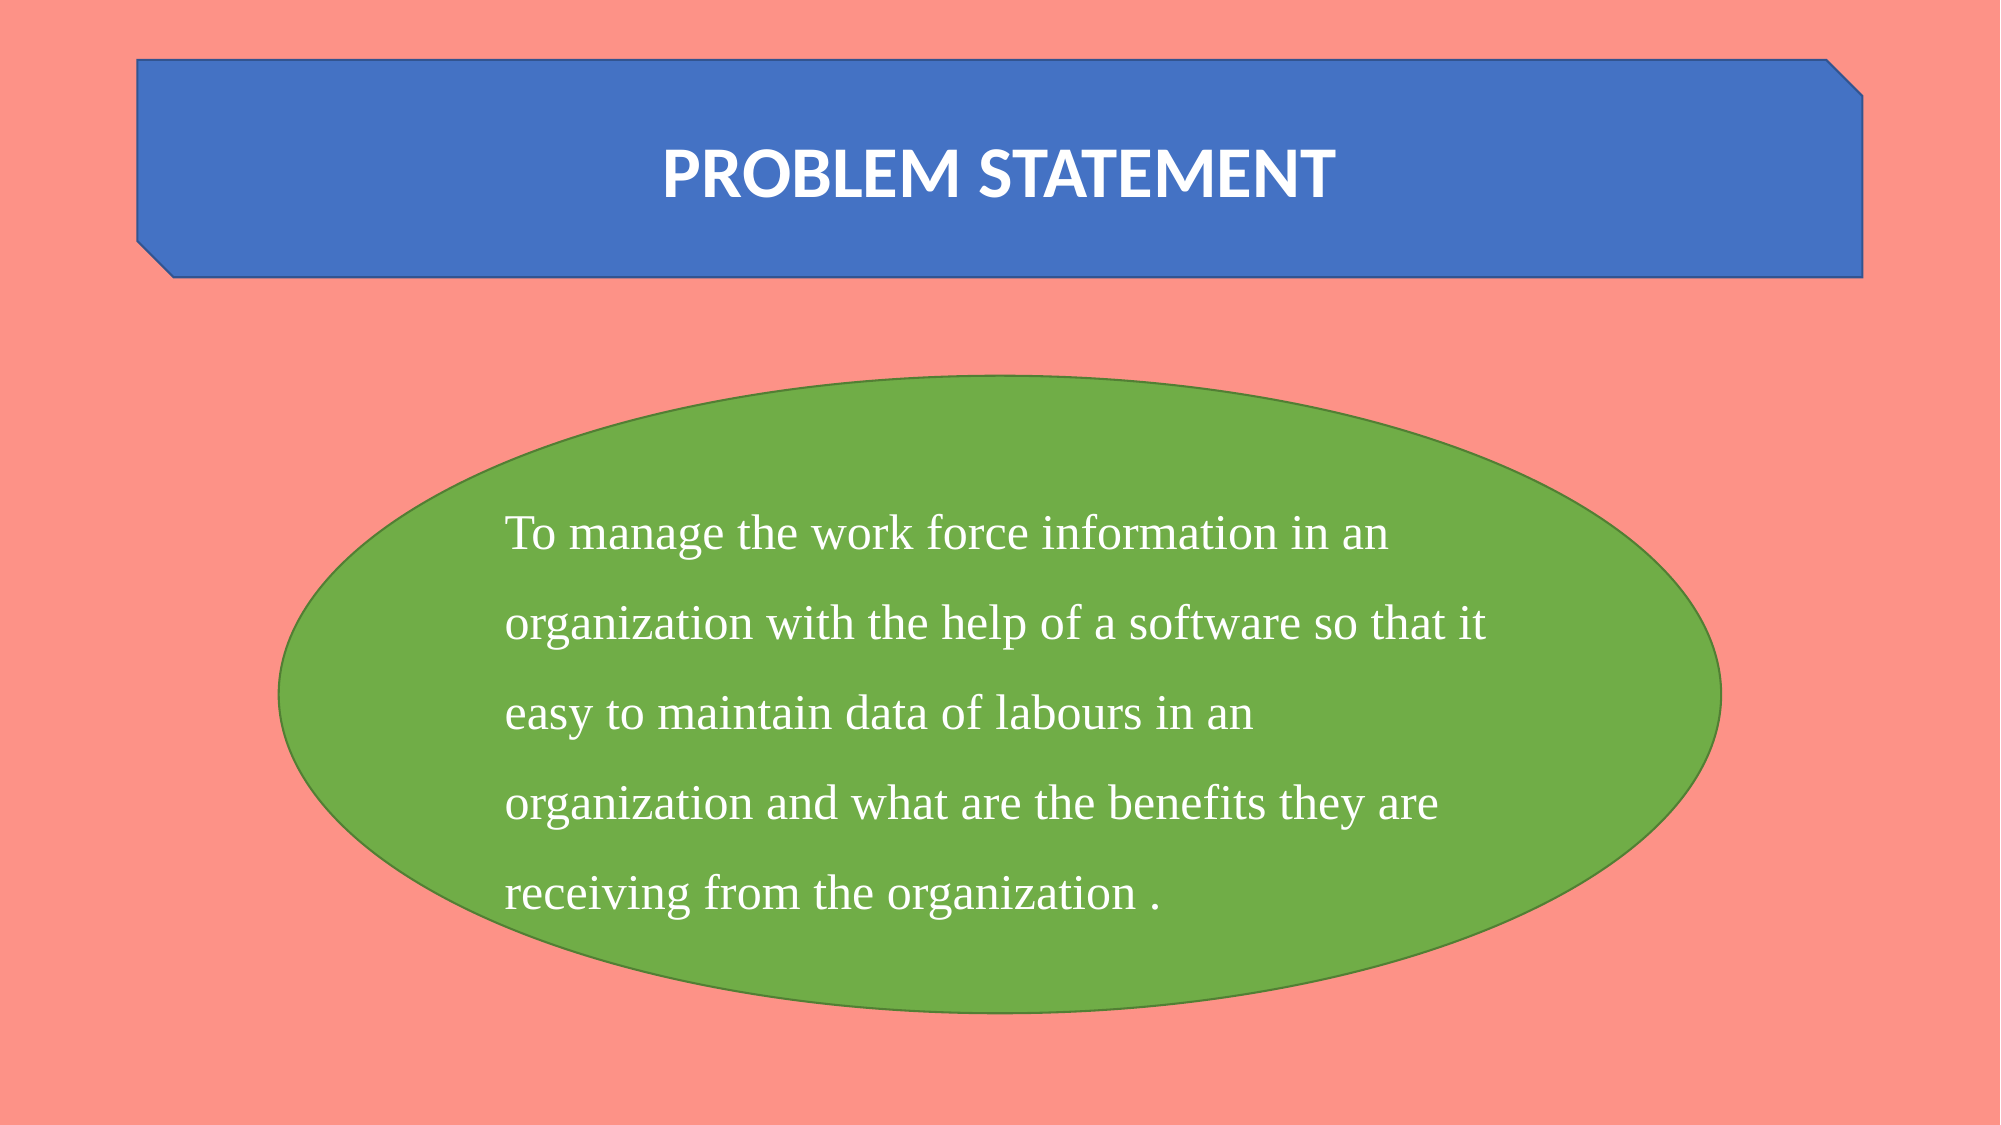

#
PROBLEM STATEMENT

To manage the work force information in an organization with the help of a software so that it easy to maintain data of labours in an organization and what are the benefits they are receiving from the organization .